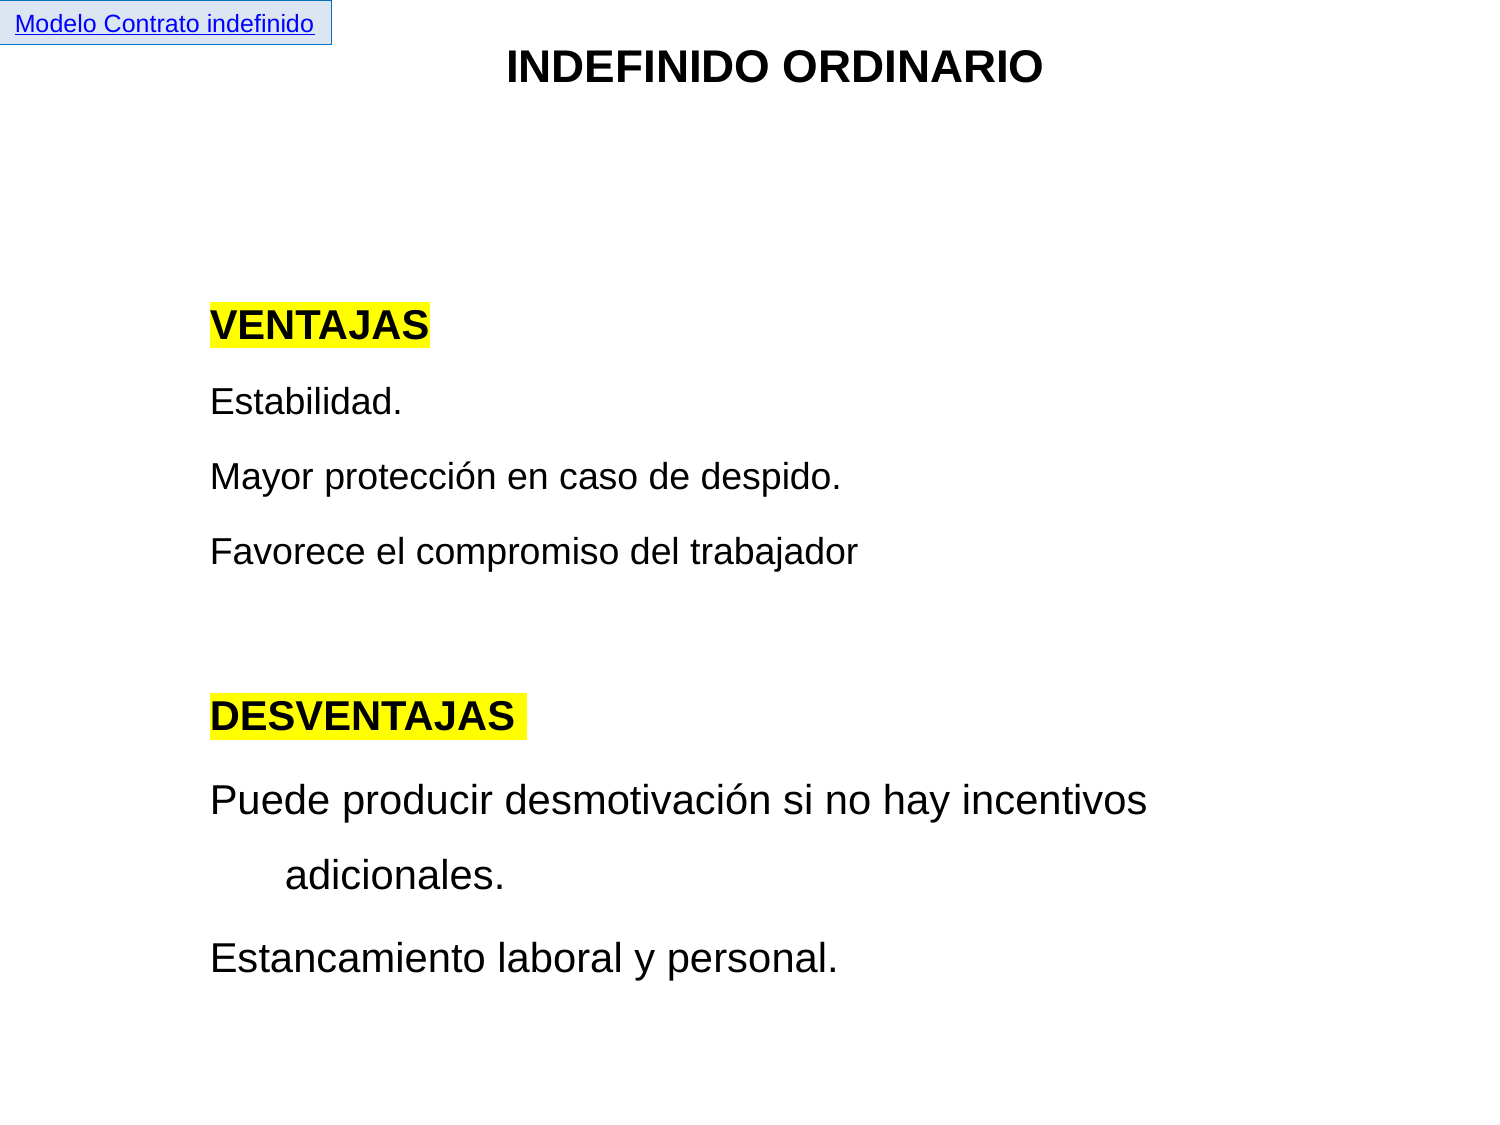

Modelo Contrato indefinido
# INDEFINIDO ORDINARIO

VENTAJAS
Estabilidad.
Mayor protección en caso de despido.
Favorece el compromiso del trabajador

DESVENTAJAS
Puede producir desmotivación si no hay incentivos adicionales.
Estancamiento laboral y personal.